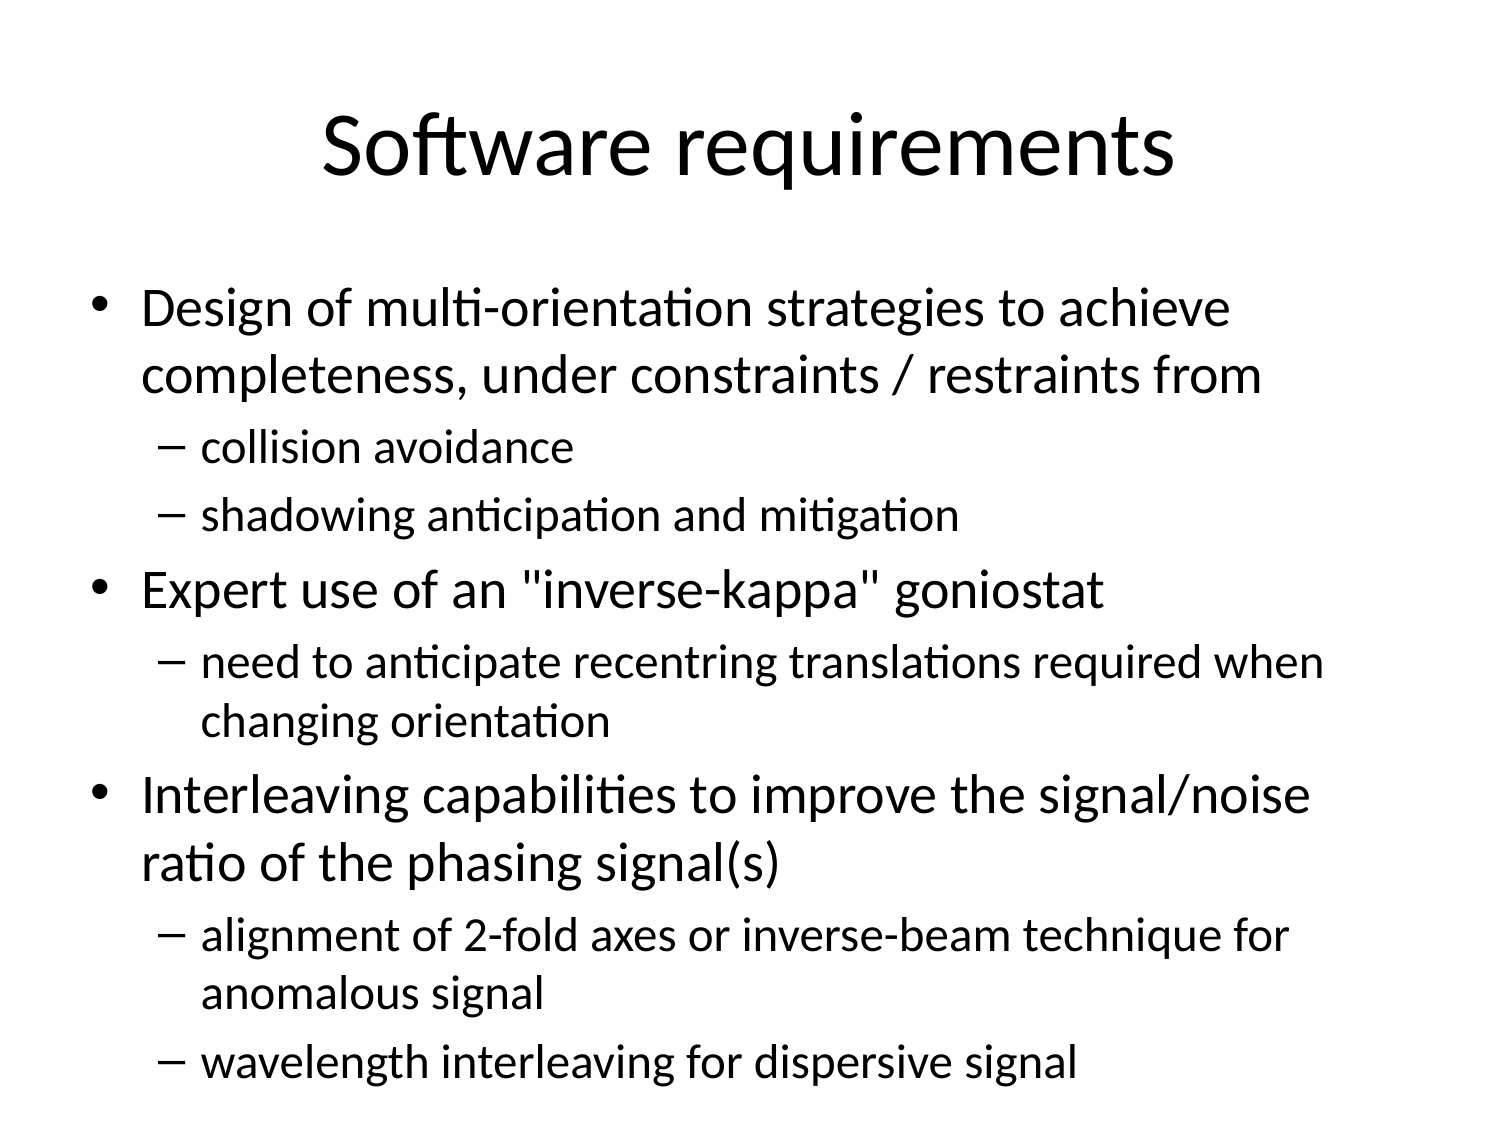

# Software requirements
Design of multi-orientation strategies to achieve completeness, under constraints / restraints from
collision avoidance
shadowing anticipation and mitigation
Expert use of an "inverse-kappa" goniostat
need to anticipate recentring translations required when changing orientation
Interleaving capabilities to improve the signal/noise ratio of the phasing signal(s)
alignment of 2-fold axes or inverse-beam technique for anomalous signal
wavelength interleaving for dispersive signal